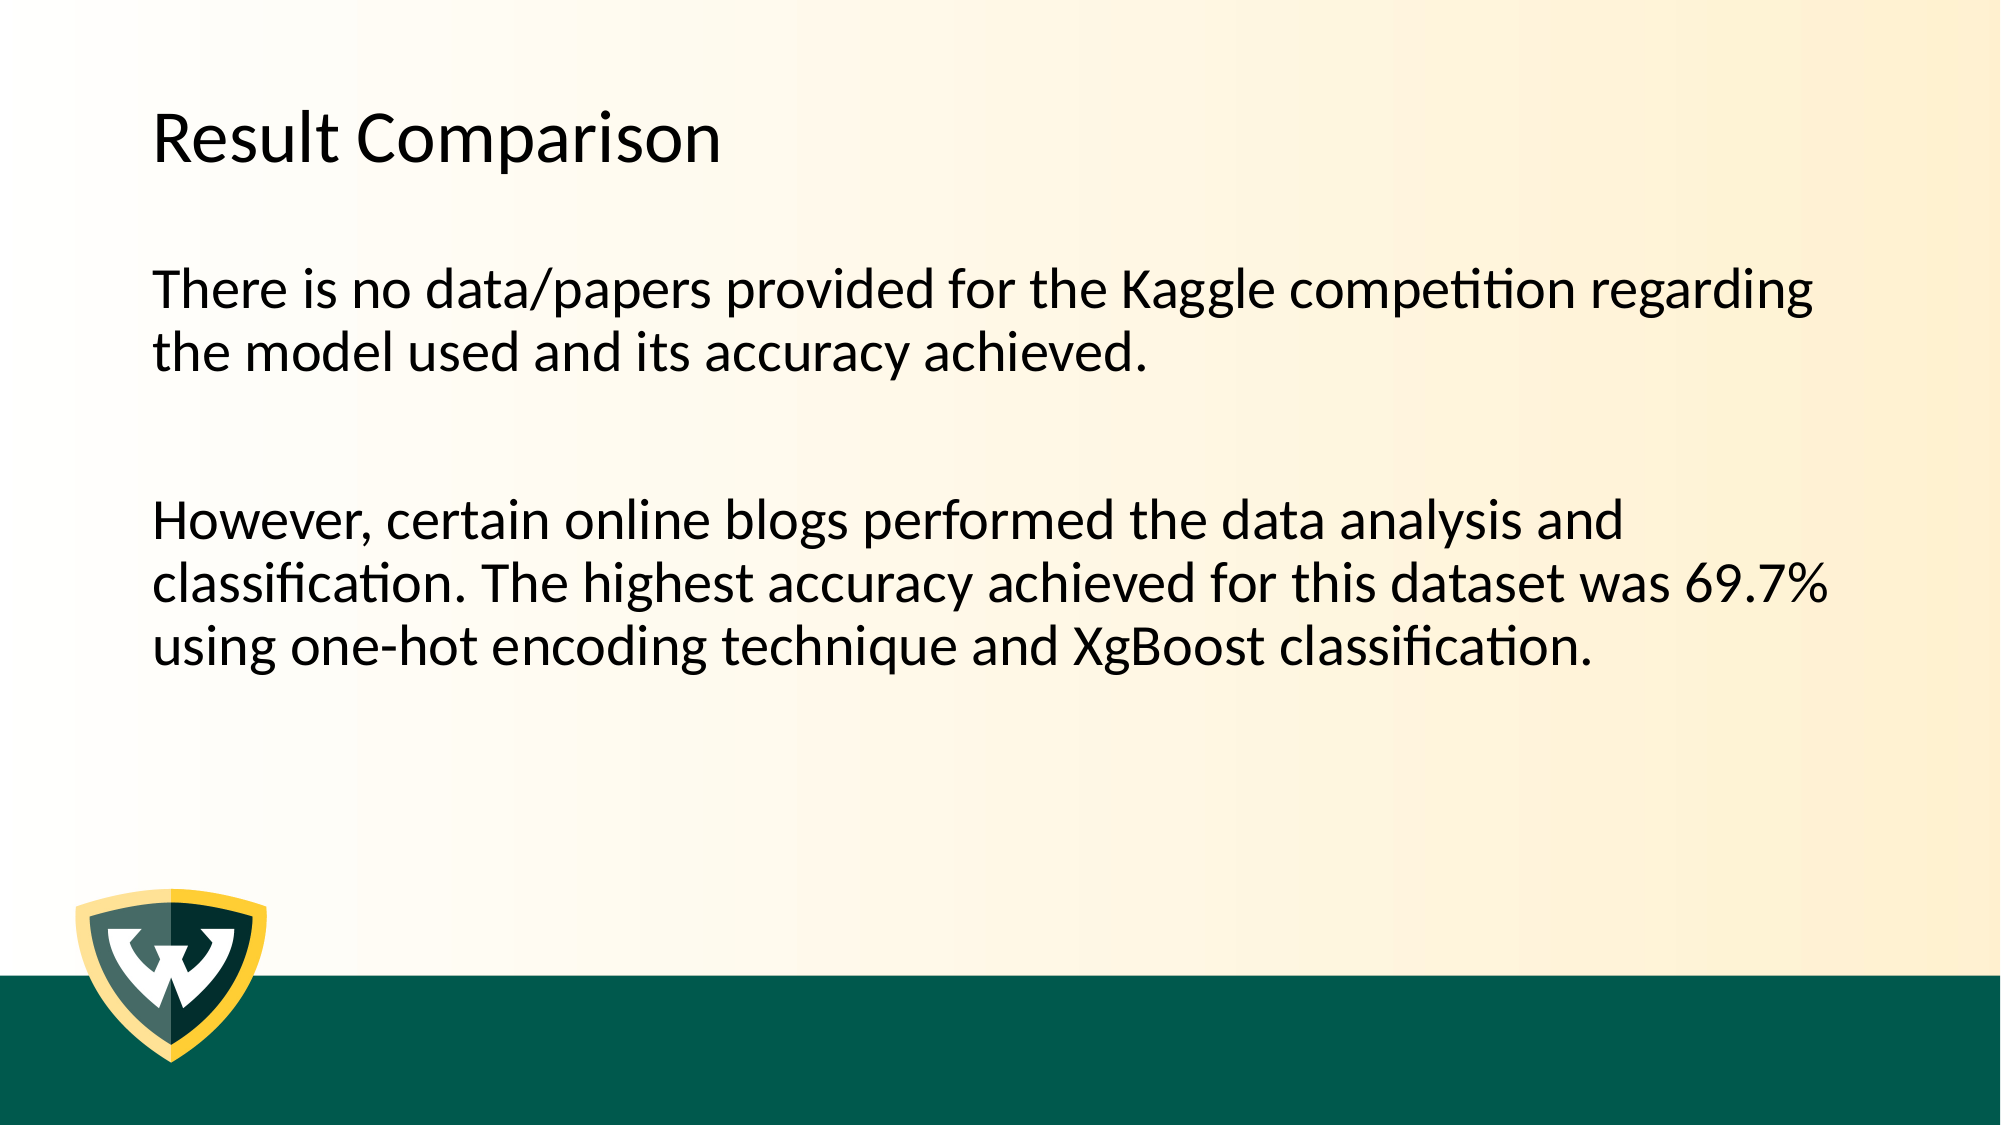

# Result Comparison
There is no data/papers provided for the Kaggle competition regarding the model used and its accuracy achieved.

However, certain online blogs performed the data analysis and classification. The highest accuracy achieved for this dataset was 69.7% using one-hot encoding technique and XgBoost classification.